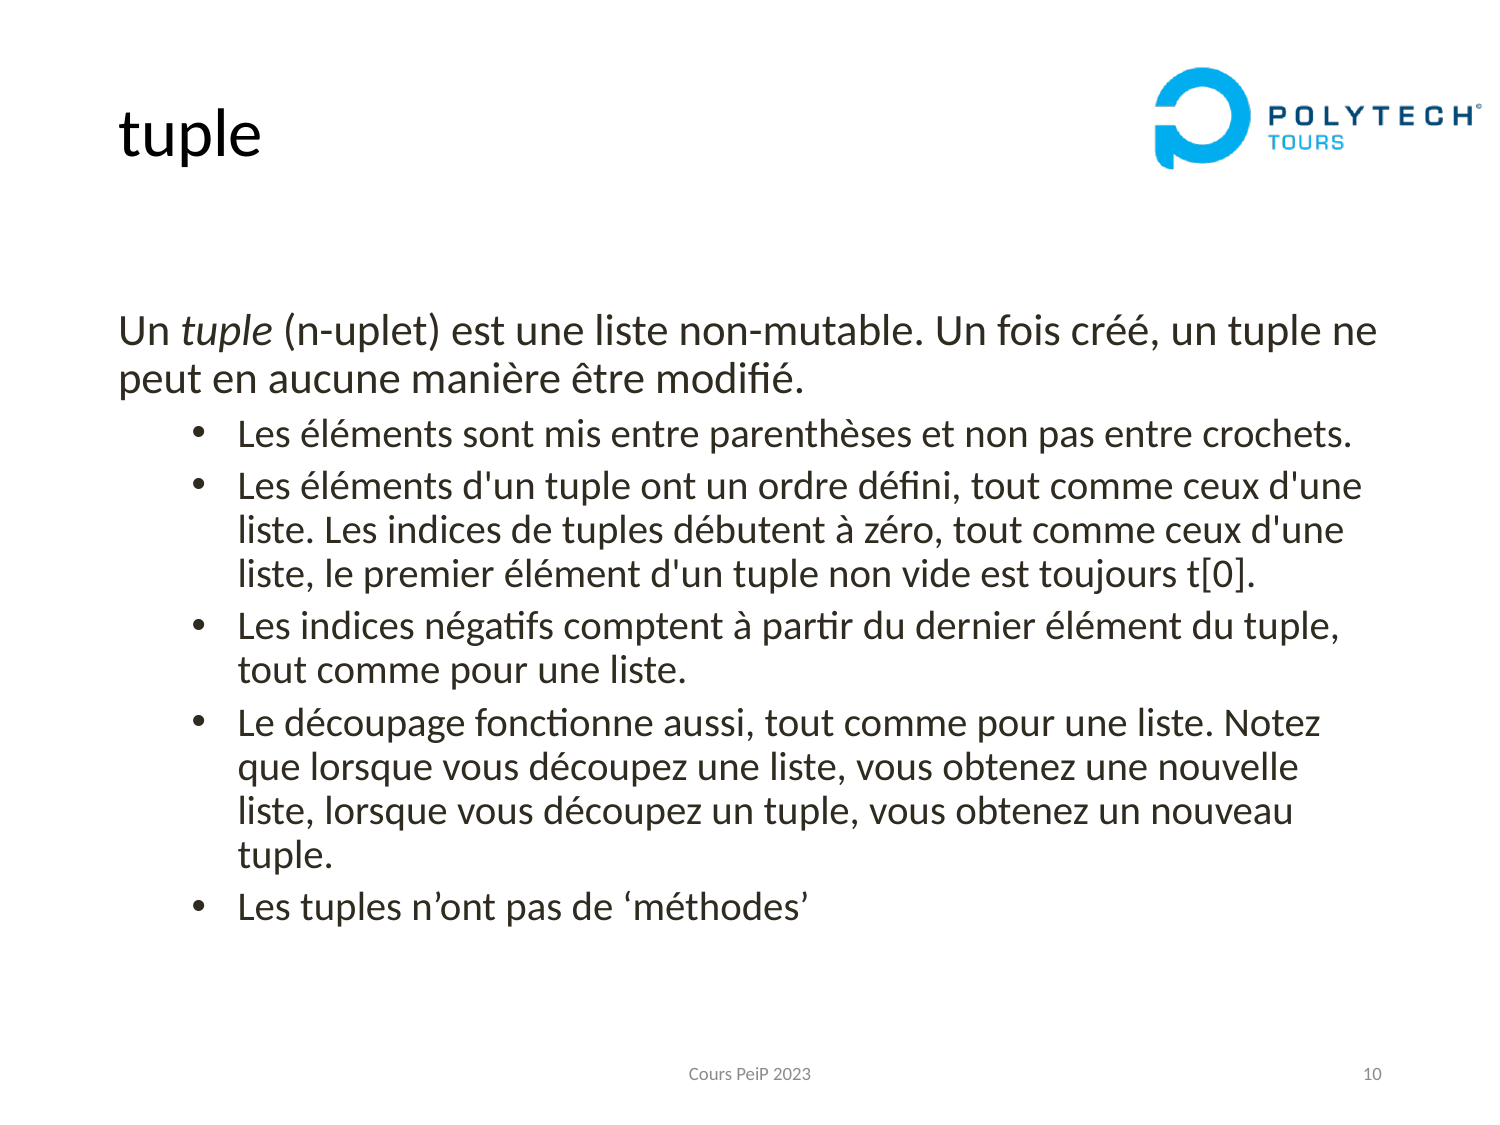

# tuple
Un tuple (n-uplet) est une liste non-mutable. Un fois créé, un tuple ne peut en aucune manière être modifié.
Les éléments sont mis entre parenthèses et non pas entre crochets.
Les éléments d'un tuple ont un ordre défini, tout comme ceux d'une liste. Les indices de tuples débutent à zéro, tout comme ceux d'une liste, le premier élément d'un tuple non vide est toujours t[0].
Les indices négatifs comptent à partir du dernier élément du tuple, tout comme pour une liste.
Le découpage fonctionne aussi, tout comme pour une liste. Notez que lorsque vous découpez une liste, vous obtenez une nouvelle liste, lorsque vous découpez un tuple, vous obtenez un nouveau tuple.
Les tuples n’ont pas de ‘méthodes’

Cours PeiP 2023
10